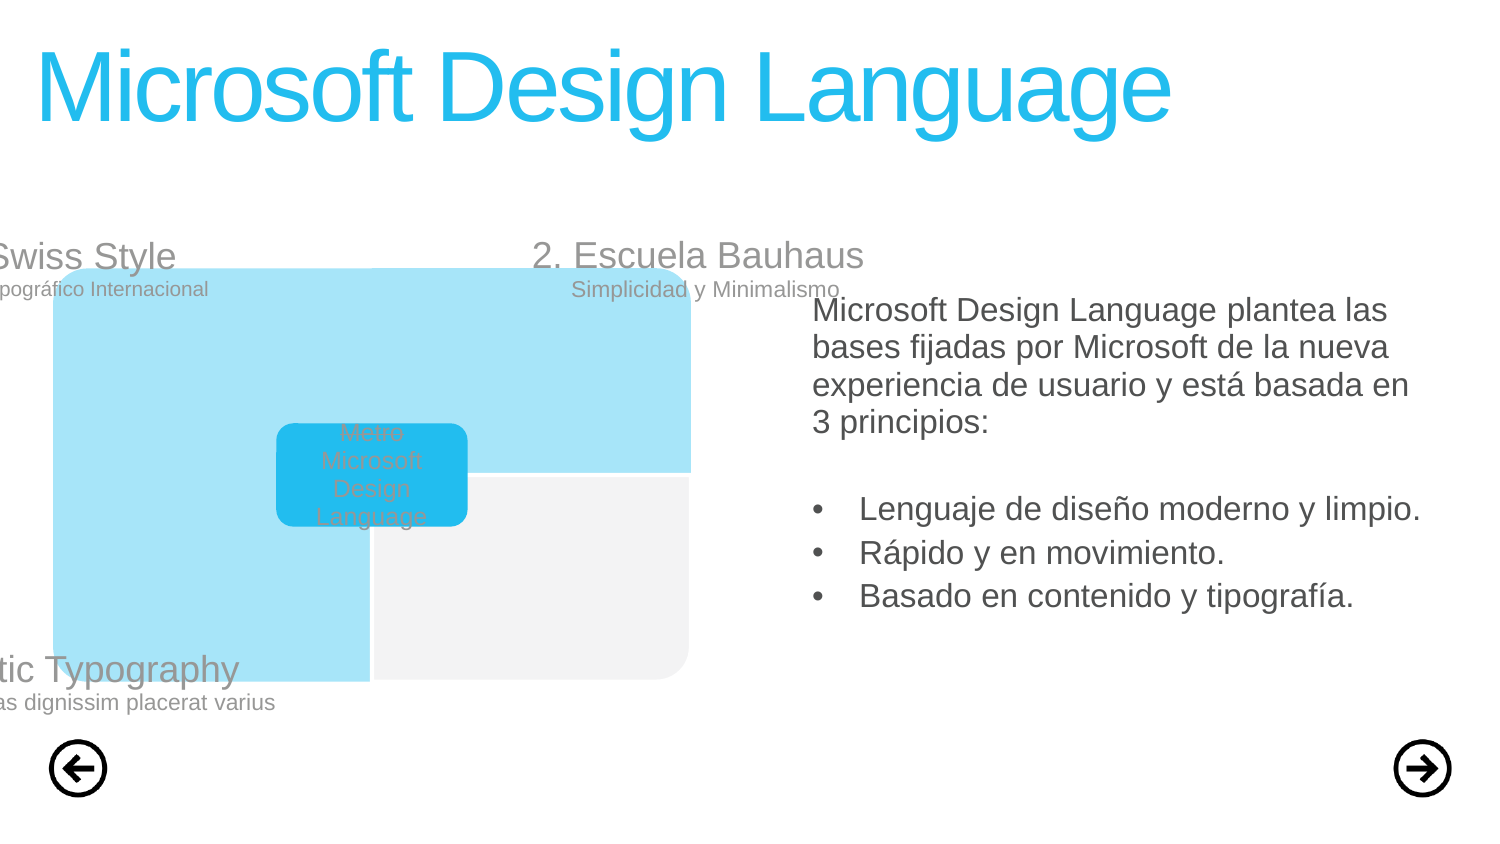

# Microsoft Design Language
¿Qué es el estilo Microsoft Design Language?
Metro Microsoft Design Language
Microsoft Design Language plantea las bases fijadas por Microsoft de la nueva experiencia de usuario y está basada en 3 principios:

Lenguaje de diseño moderno y limpio.
Rápido y en movimiento.
Basado en contenido y tipografía.